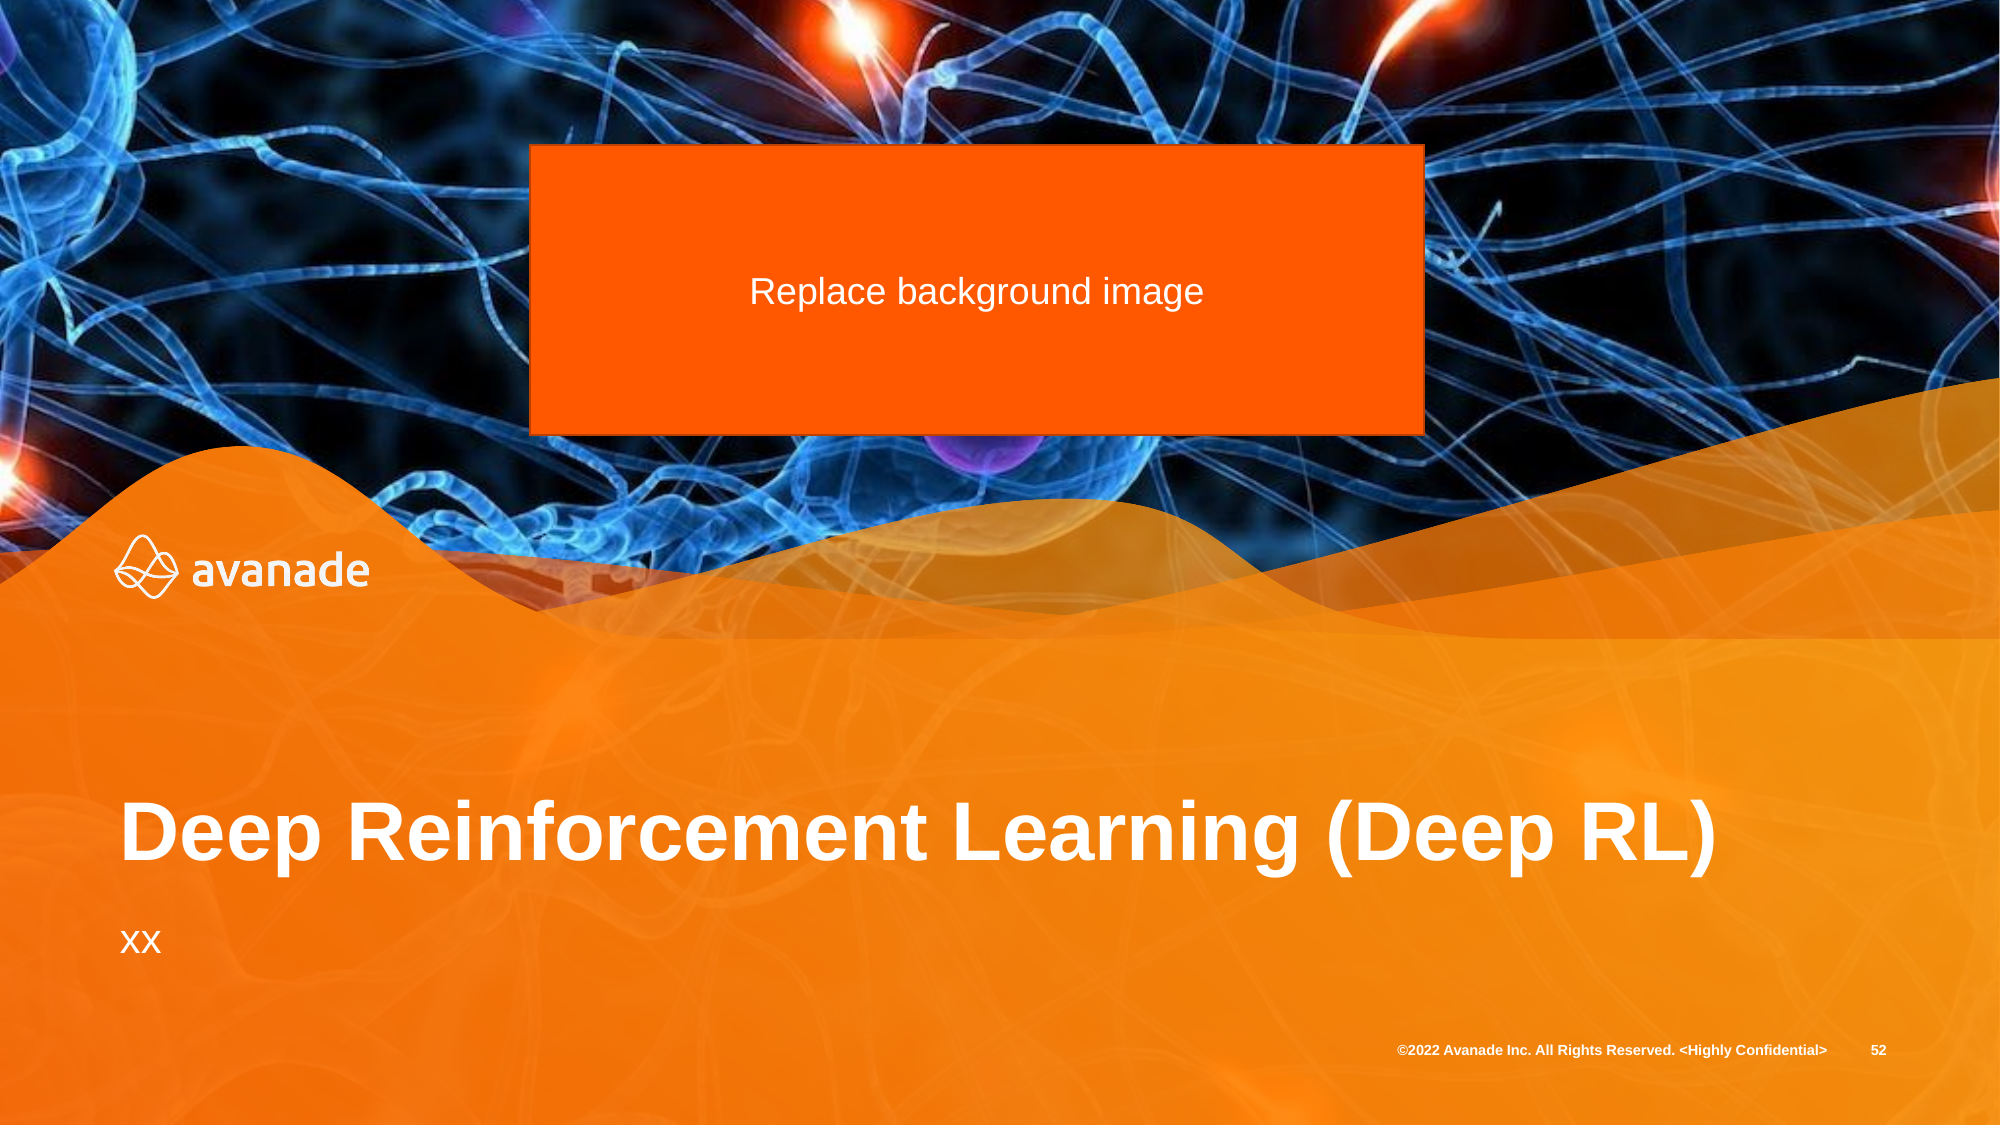

Replace background image
Deep Reinforcement Learning (Deep RL)
xx